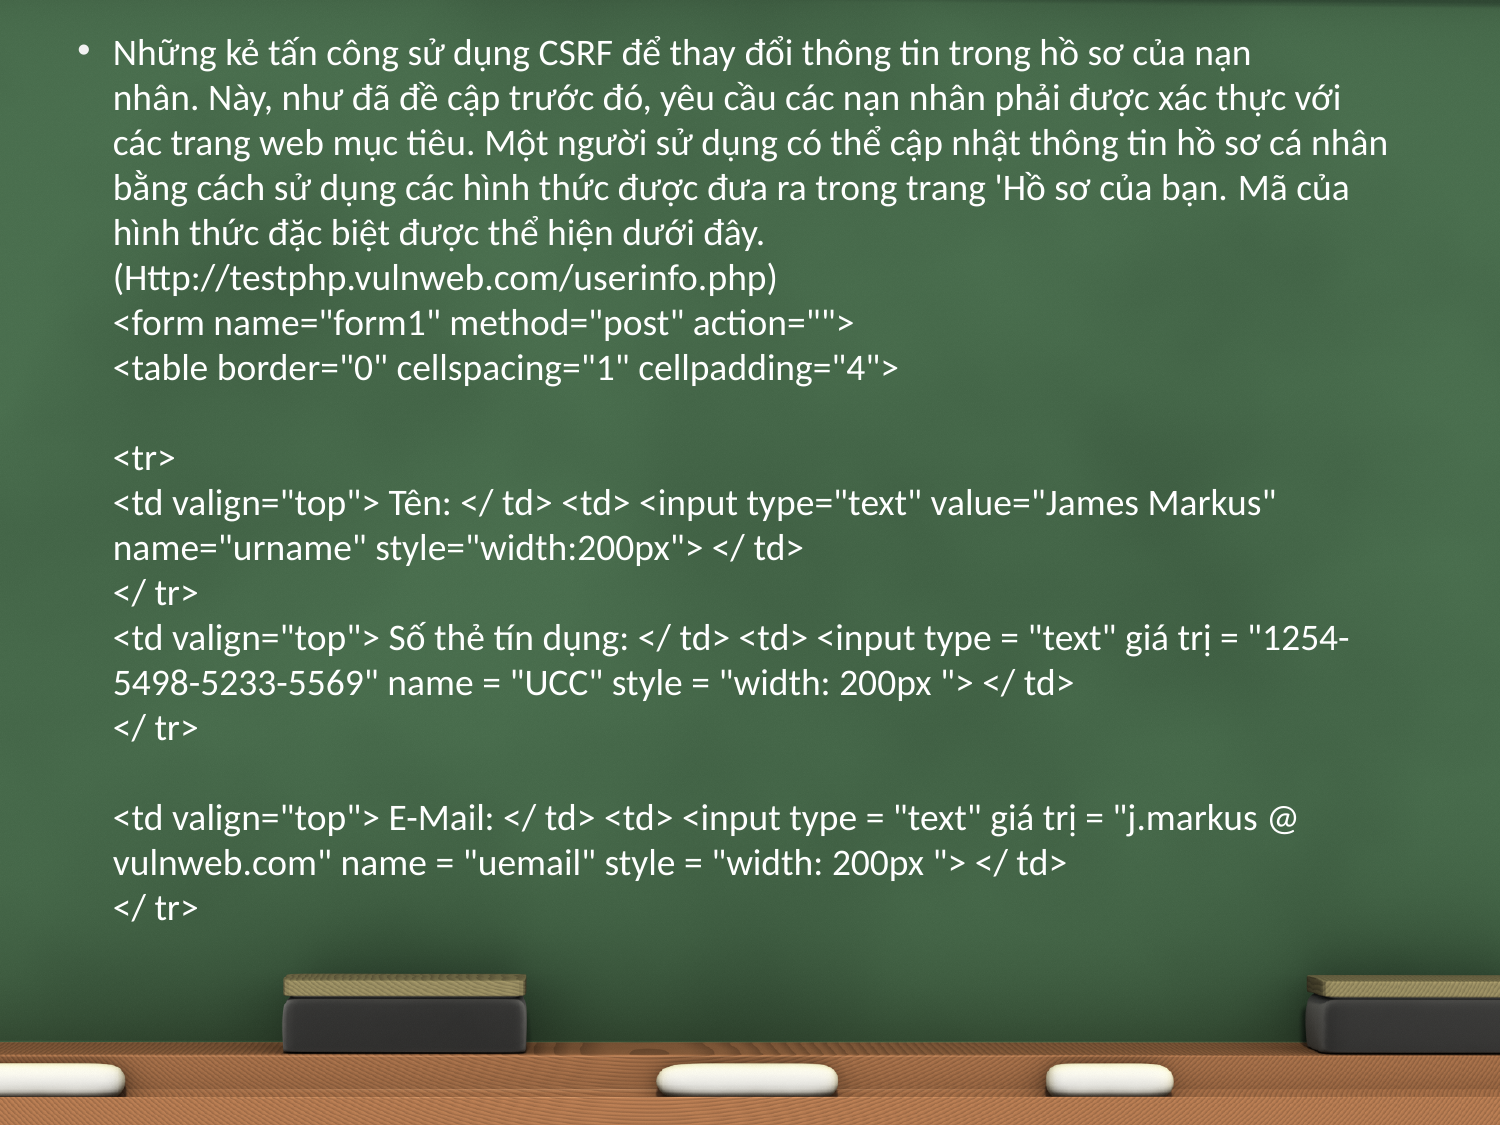

# Những kẻ tấn công sử dụng CSRF để thay đổi thông tin trong hồ sơ của nạn nhân. Này, như đã đề cập trước đó, yêu cầu các nạn nhân phải được xác thực với các trang web mục tiêu. Một người sử dụng có thể cập nhật thông tin hồ sơ cá nhân bằng cách sử dụng các hình thức được đưa ra trong trang 'Hồ sơ của bạn. Mã của hình thức đặc biệt được thể hiện dưới đây. (Http://testphp.vulnweb.com/userinfo.php) <form name="form1" method="post" action="">  <table border="0" cellspacing="1" cellpadding="4"> <tr>  <td valign="top"> Tên: </ td> <td> <input type="text" value="James Markus" name="urname" style="width:200px"> </ td>  </ tr> <td valign="top"> Số thẻ tín dụng: </ td> <td> <input type = "text" giá trị = "1254-5498-5233-5569" name = "UCC" style = "width: 200px "> </ td>  </ tr> <td valign="top"> E-Mail: </ td> <td> <input type = "text" giá trị = "j.markus @ vulnweb.com" name = "uemail" style = "width: 200px "> </ td>  </ tr>